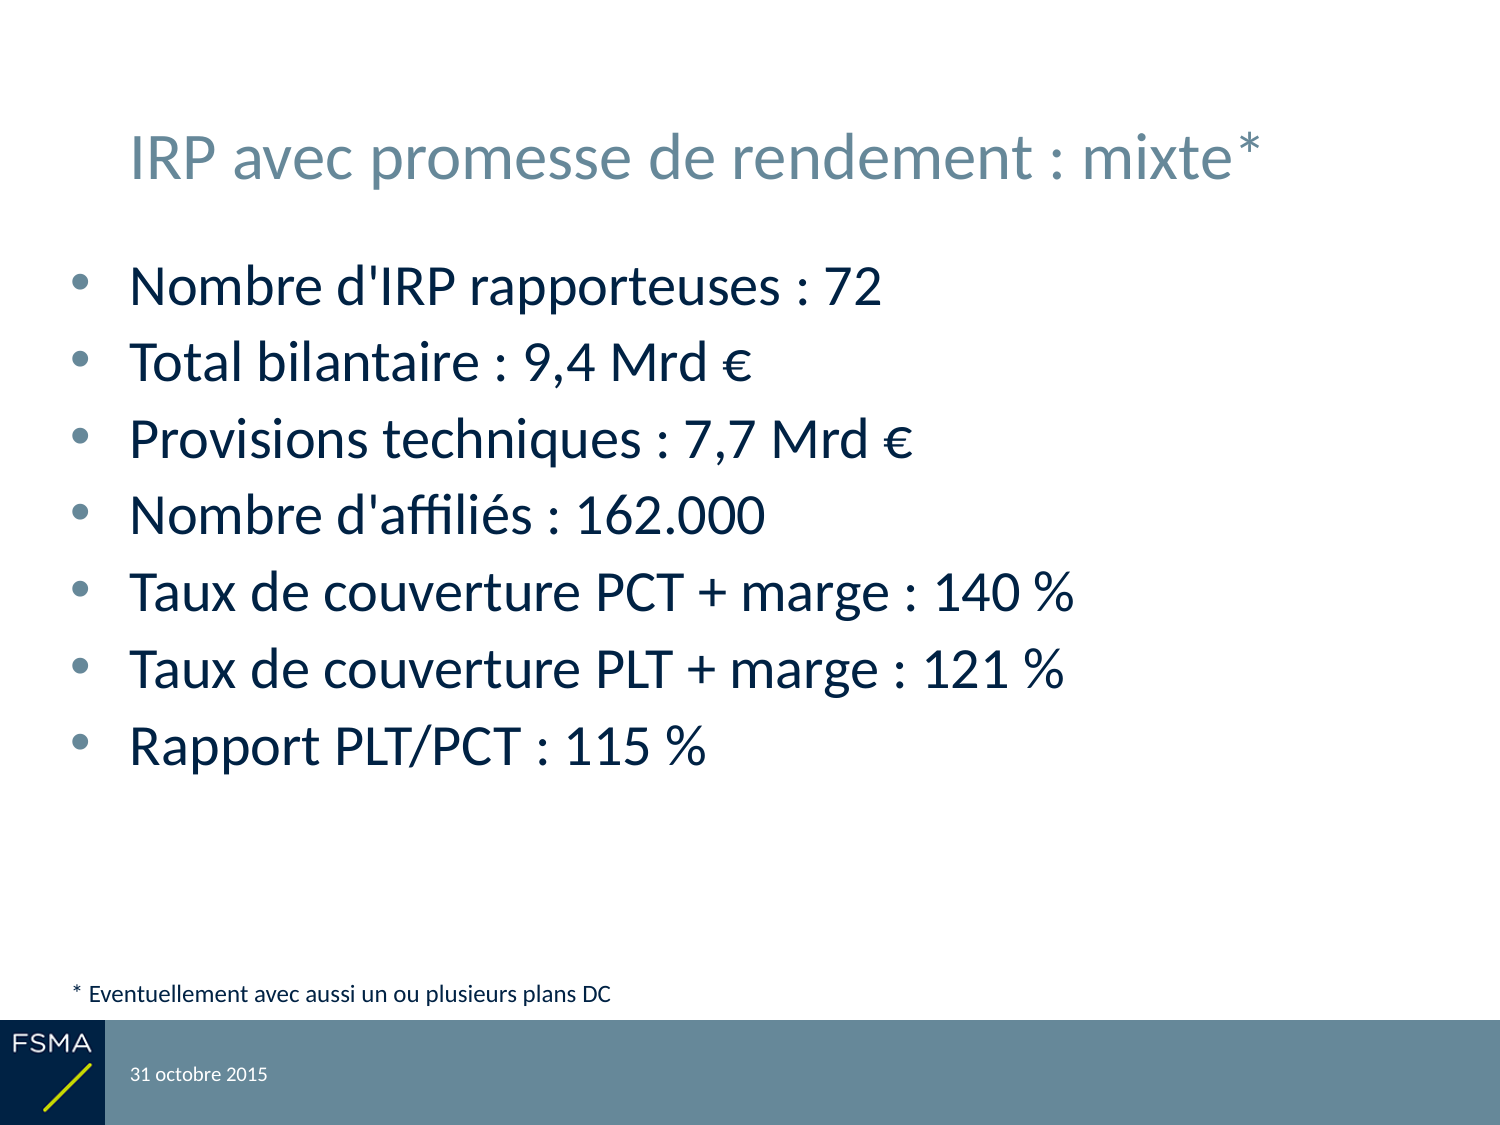

# IRP avec promesse de rendement : mixte*
Nombre d'IRP rapporteuses : 72
Total bilantaire : 9,4 Mrd €
Provisions techniques : 7,7 Mrd €
Nombre d'affiliés : 162.000
Taux de couverture PCT + marge : 140 %
Taux de couverture PLT + marge : 121 %
Rapport PLT/PCT : 115 %

* Eventuellement avec aussi un ou plusieurs plans DC
31 octobre 2015
Reporting relatif à l'exercice 2014
31